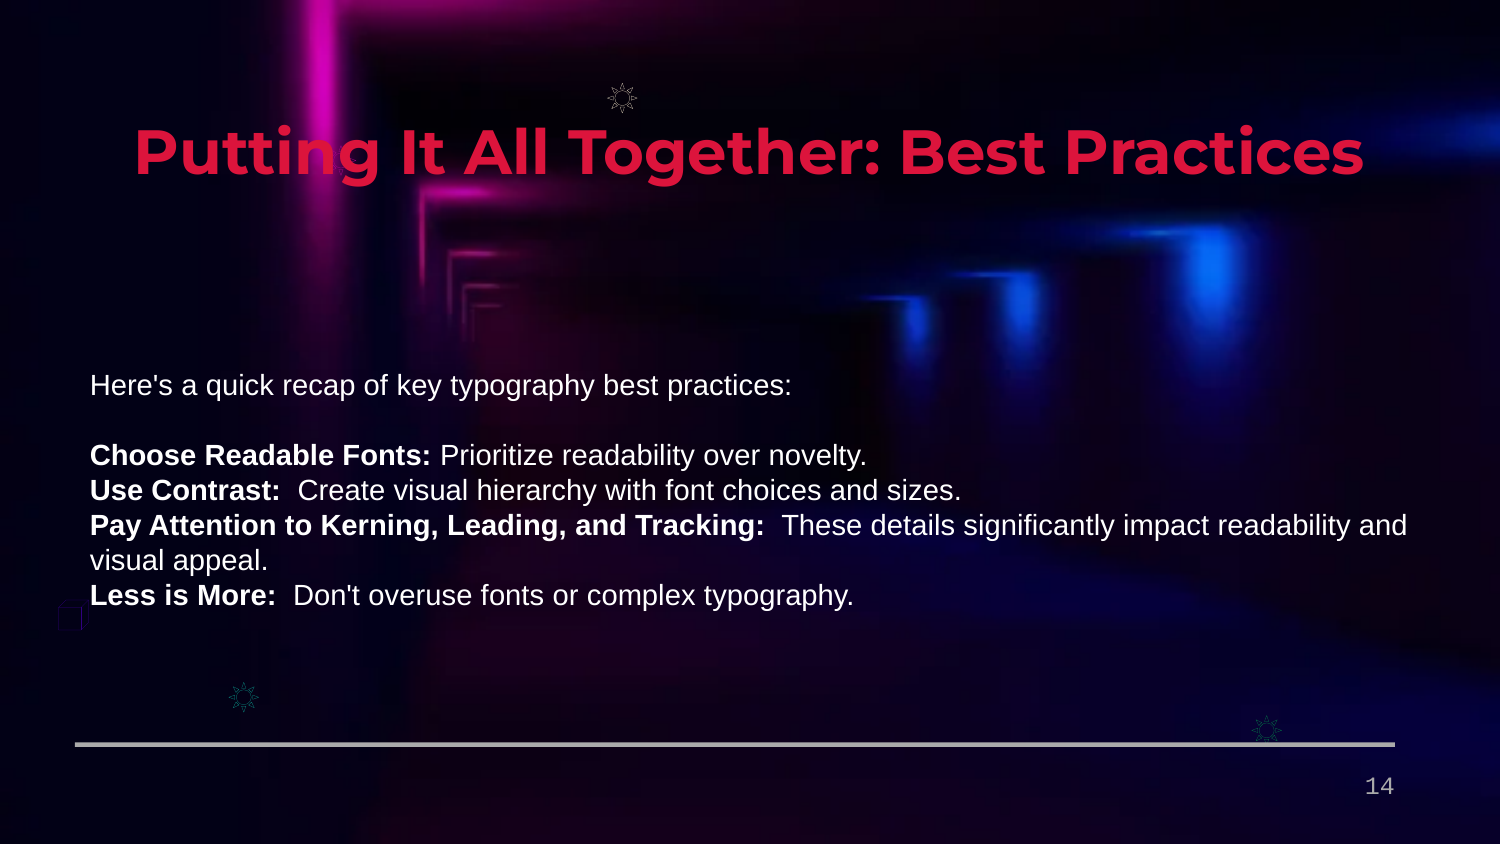

Putting It All Together: Best Practices

Here's a quick recap of key typography best practices:

Choose Readable Fonts: Prioritize readability over novelty.
Use Contrast:  Create visual hierarchy with font choices and sizes.
Pay Attention to Kerning, Leading, and Tracking:  These details significantly impact readability and visual appeal.
Less is More:  Don't overuse fonts or complex typography.

14